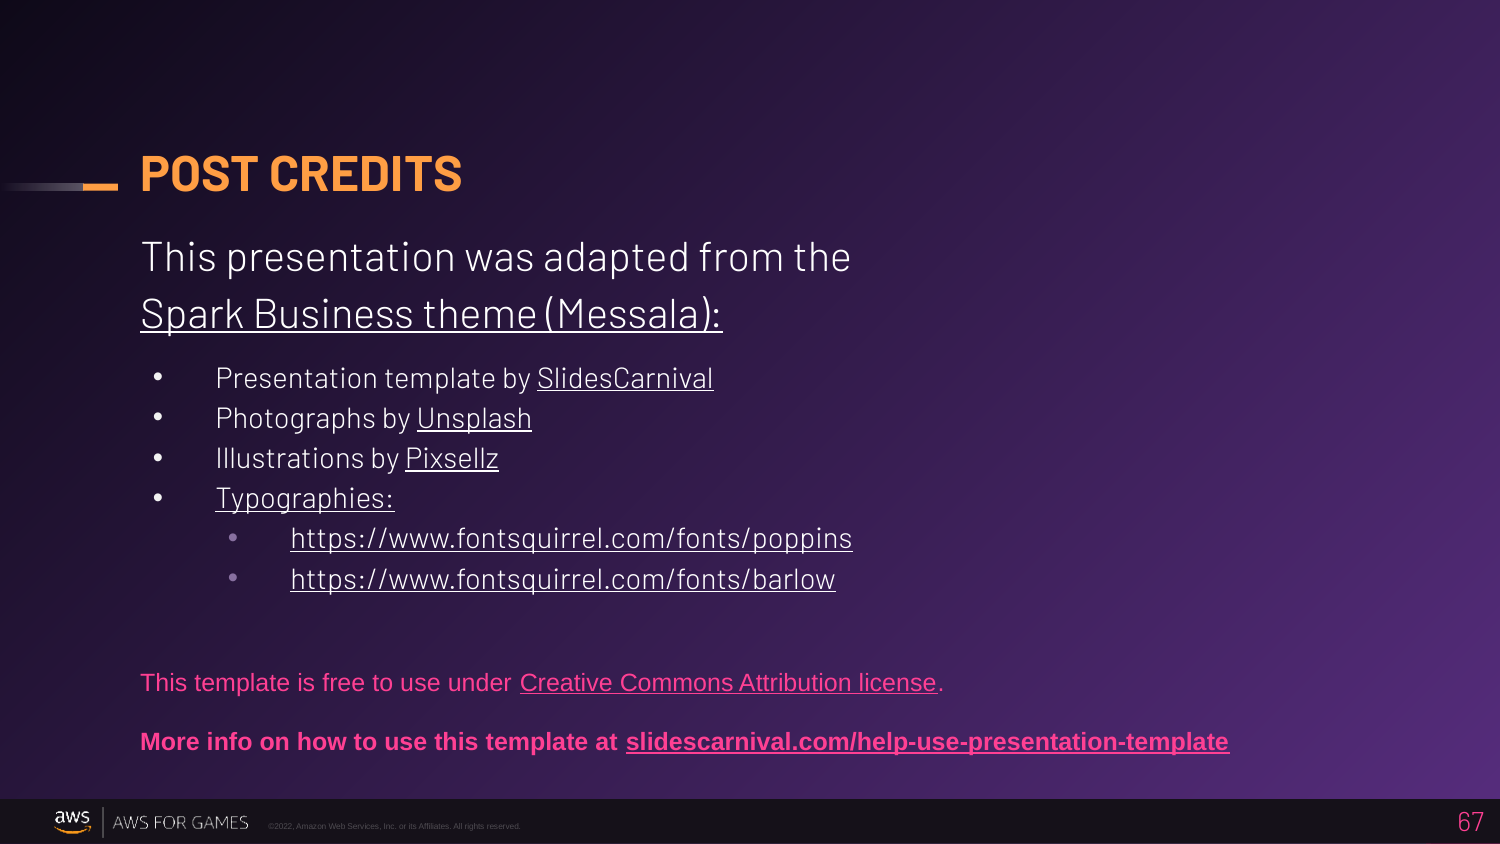

# POST CREDITS
This presentation was adapted from the
Spark Business theme (Messala):
Presentation template by SlidesCarnival
Photographs by Unsplash
Illustrations by Pixsellz
Typographies:
https://www.fontsquirrel.com/fonts/poppins
https://www.fontsquirrel.com/fonts/barlow

This template is free to use under Creative Commons Attribution license.

More info on how to use this template at slidescarnival.com/help-use-presentation-template

67